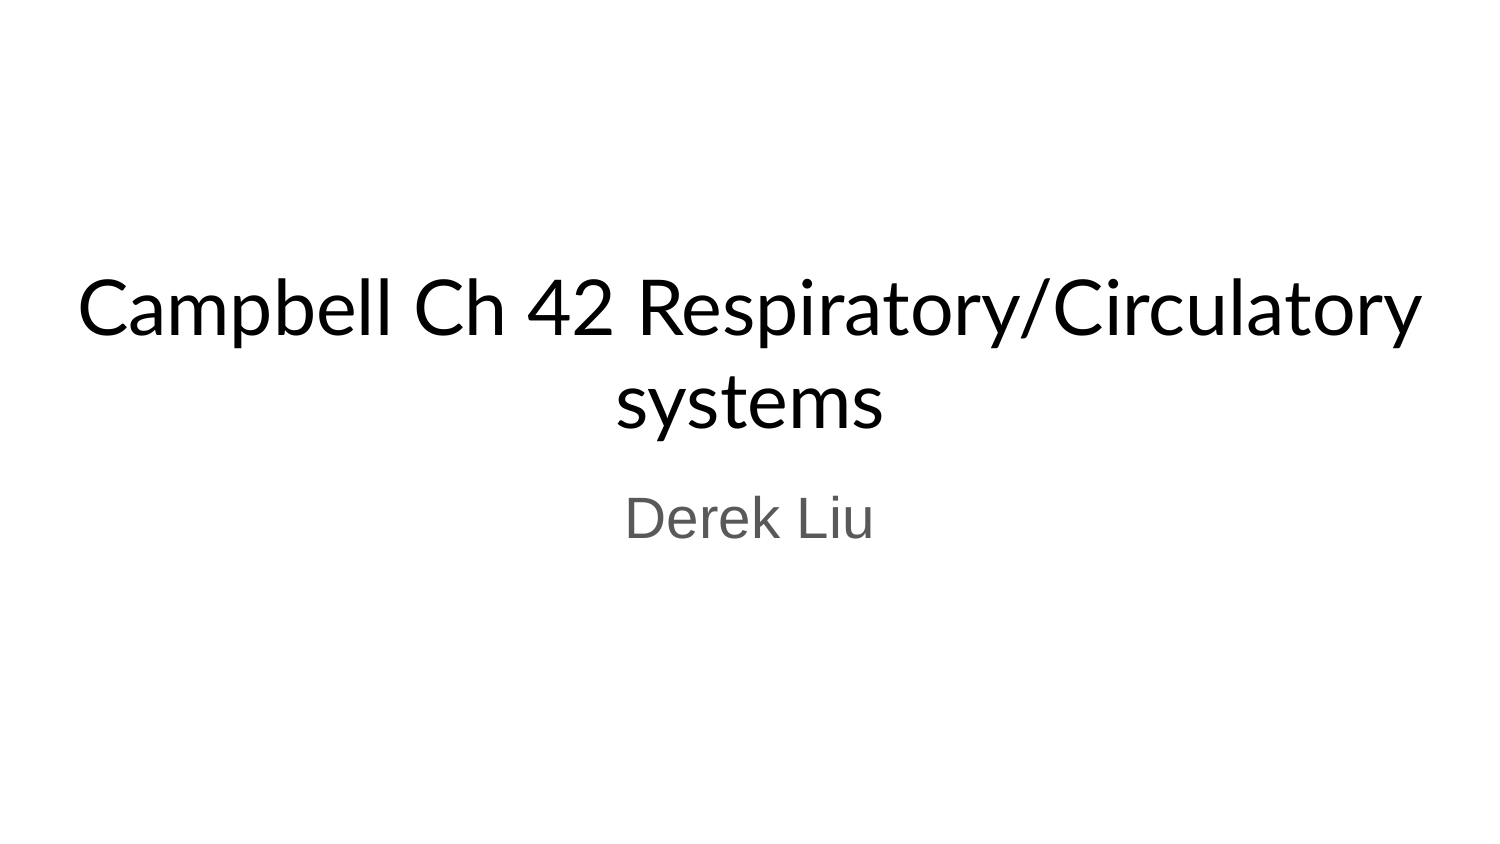

# Campbell Ch 42 Respiratory/Circulatory systems
Derek Liu